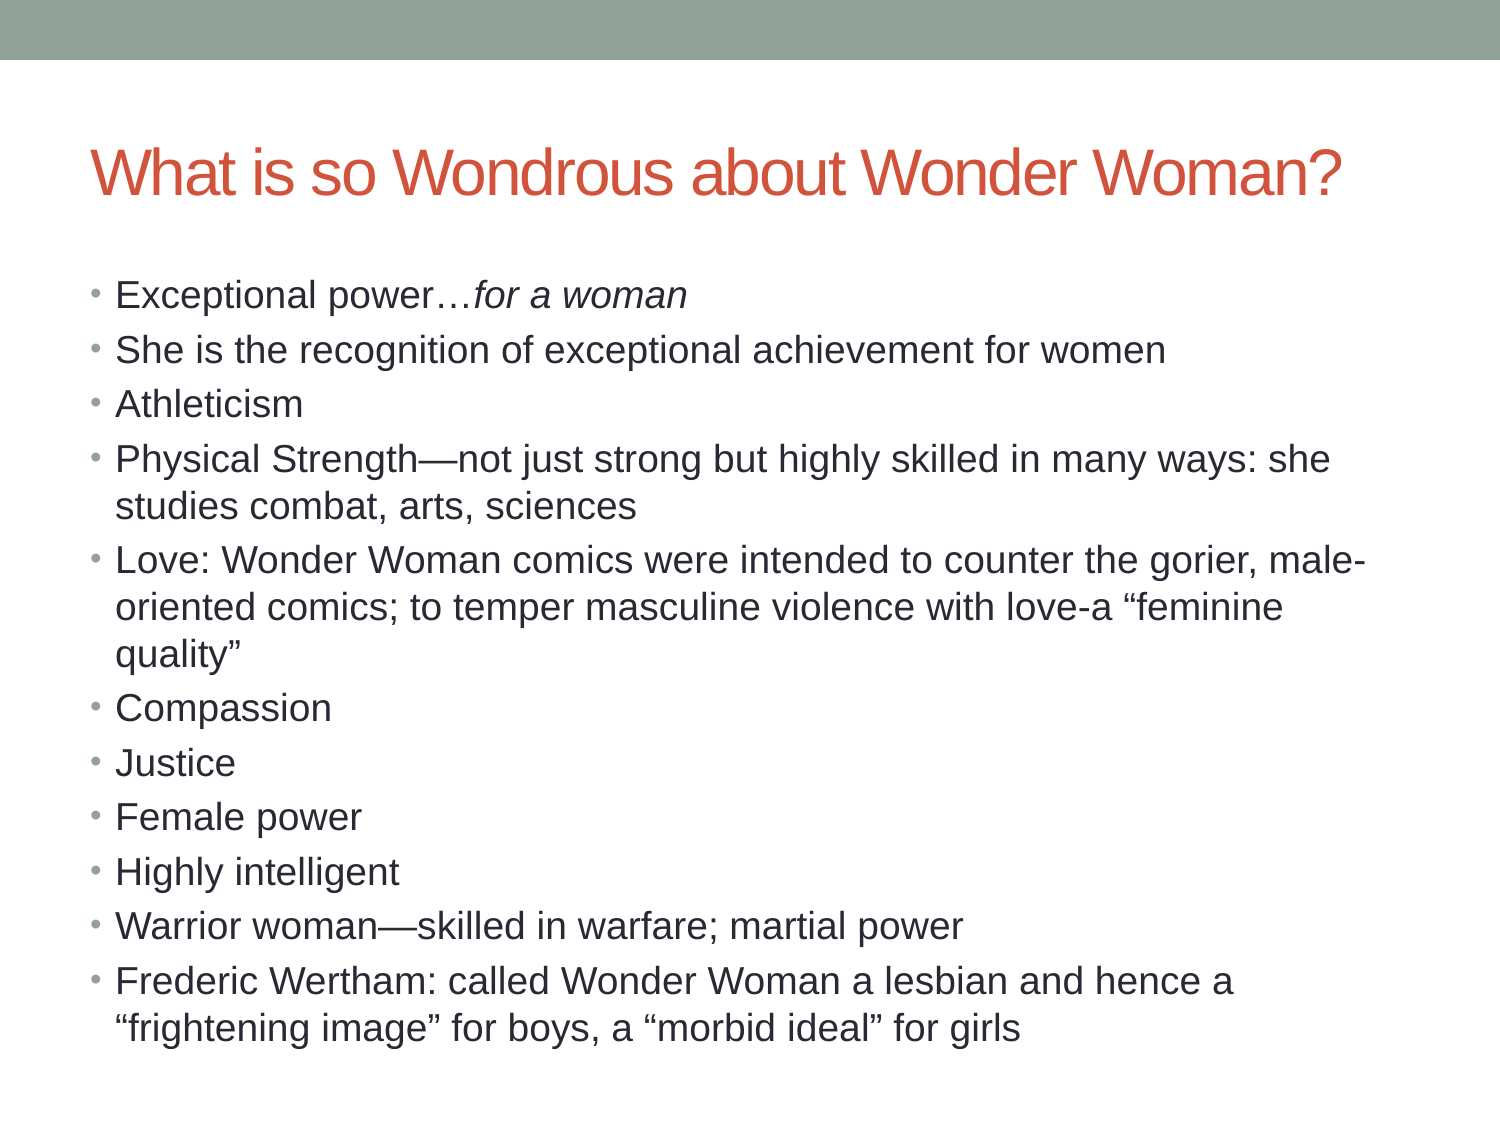

# What is so Wondrous about Wonder Woman?
Exceptional power…for a woman
She is the recognition of exceptional achievement for women
Athleticism
Physical Strength—not just strong but highly skilled in many ways: she studies combat, arts, sciences
Love: Wonder Woman comics were intended to counter the gorier, male-oriented comics; to temper masculine violence with love-a “feminine quality”
Compassion
Justice
Female power
Highly intelligent
Warrior woman—skilled in warfare; martial power
Frederic Wertham: called Wonder Woman a lesbian and hence a “frightening image” for boys, a “morbid ideal” for girls